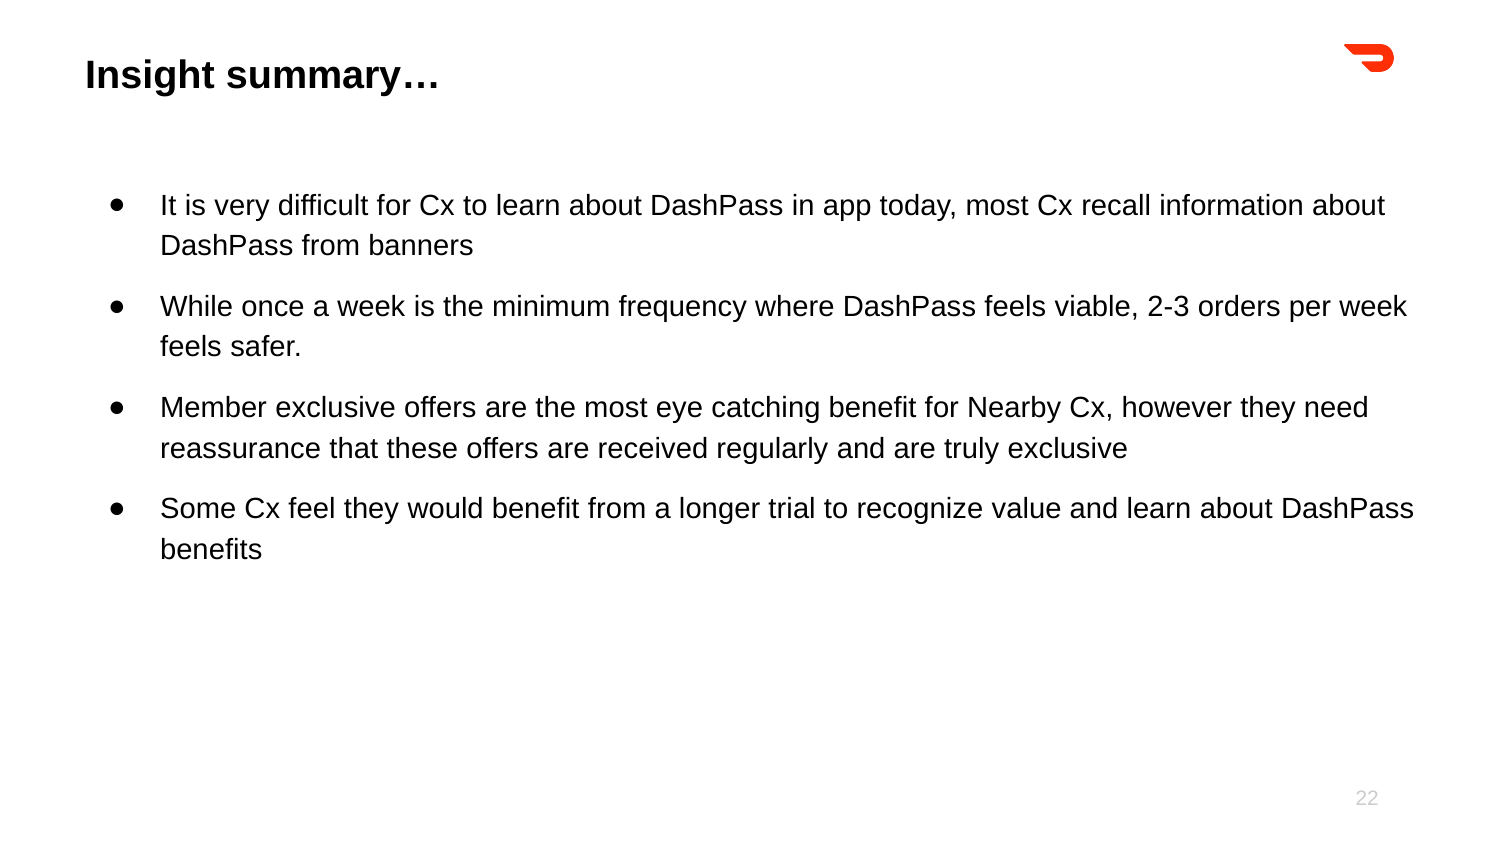

Insight summary…
It is very difficult for Cx to learn about DashPass in app today, most Cx recall information about DashPass from banners
While once a week is the minimum frequency where DashPass feels viable, 2-3 orders per week feels safer.
Member exclusive offers are the most eye catching benefit for Nearby Cx, however they need reassurance that these offers are received regularly and are truly exclusive
Some Cx feel they would benefit from a longer trial to recognize value and learn about DashPass benefits
22